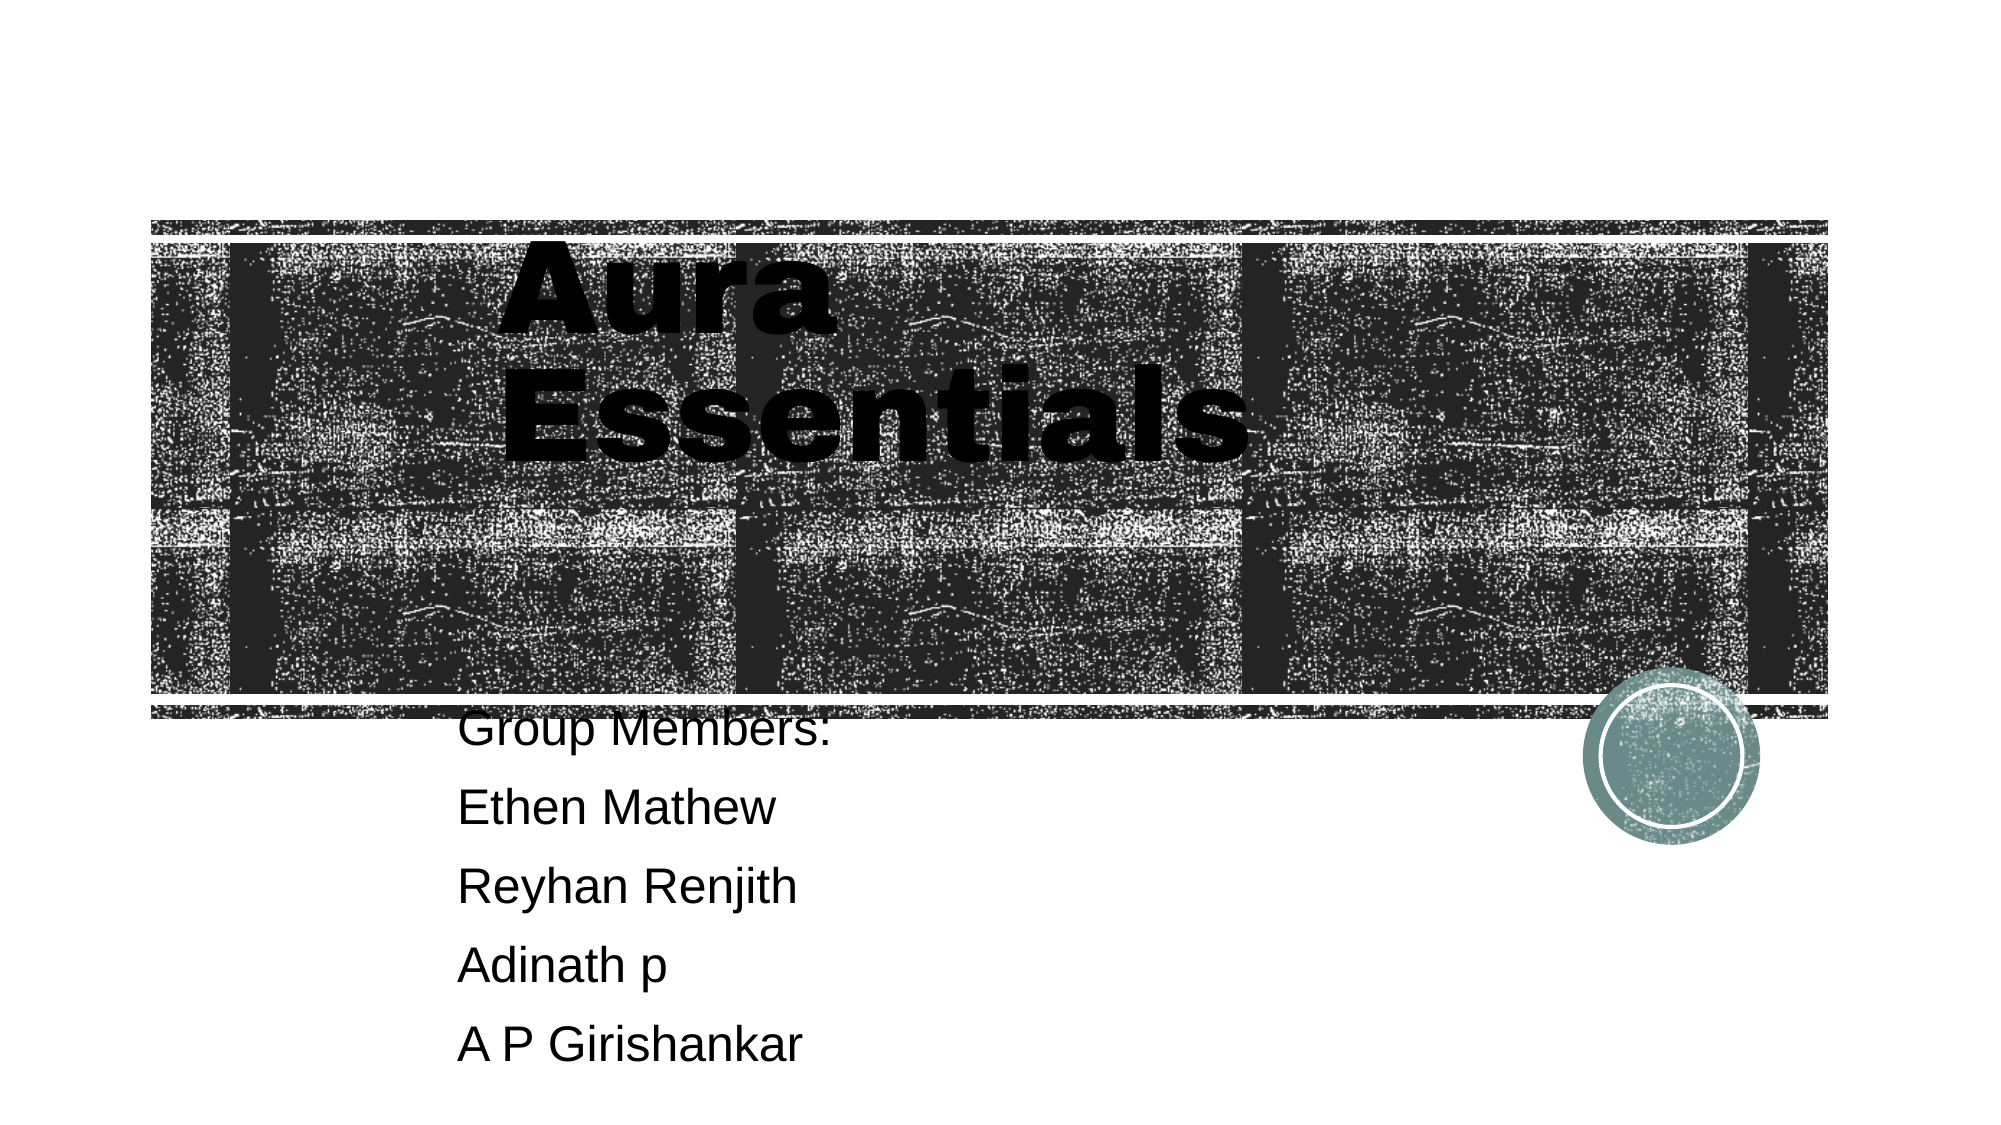

# Aura Essentials
Group Members:
Ethen Mathew
Reyhan Renjith
Adinath p
A P Girishankar